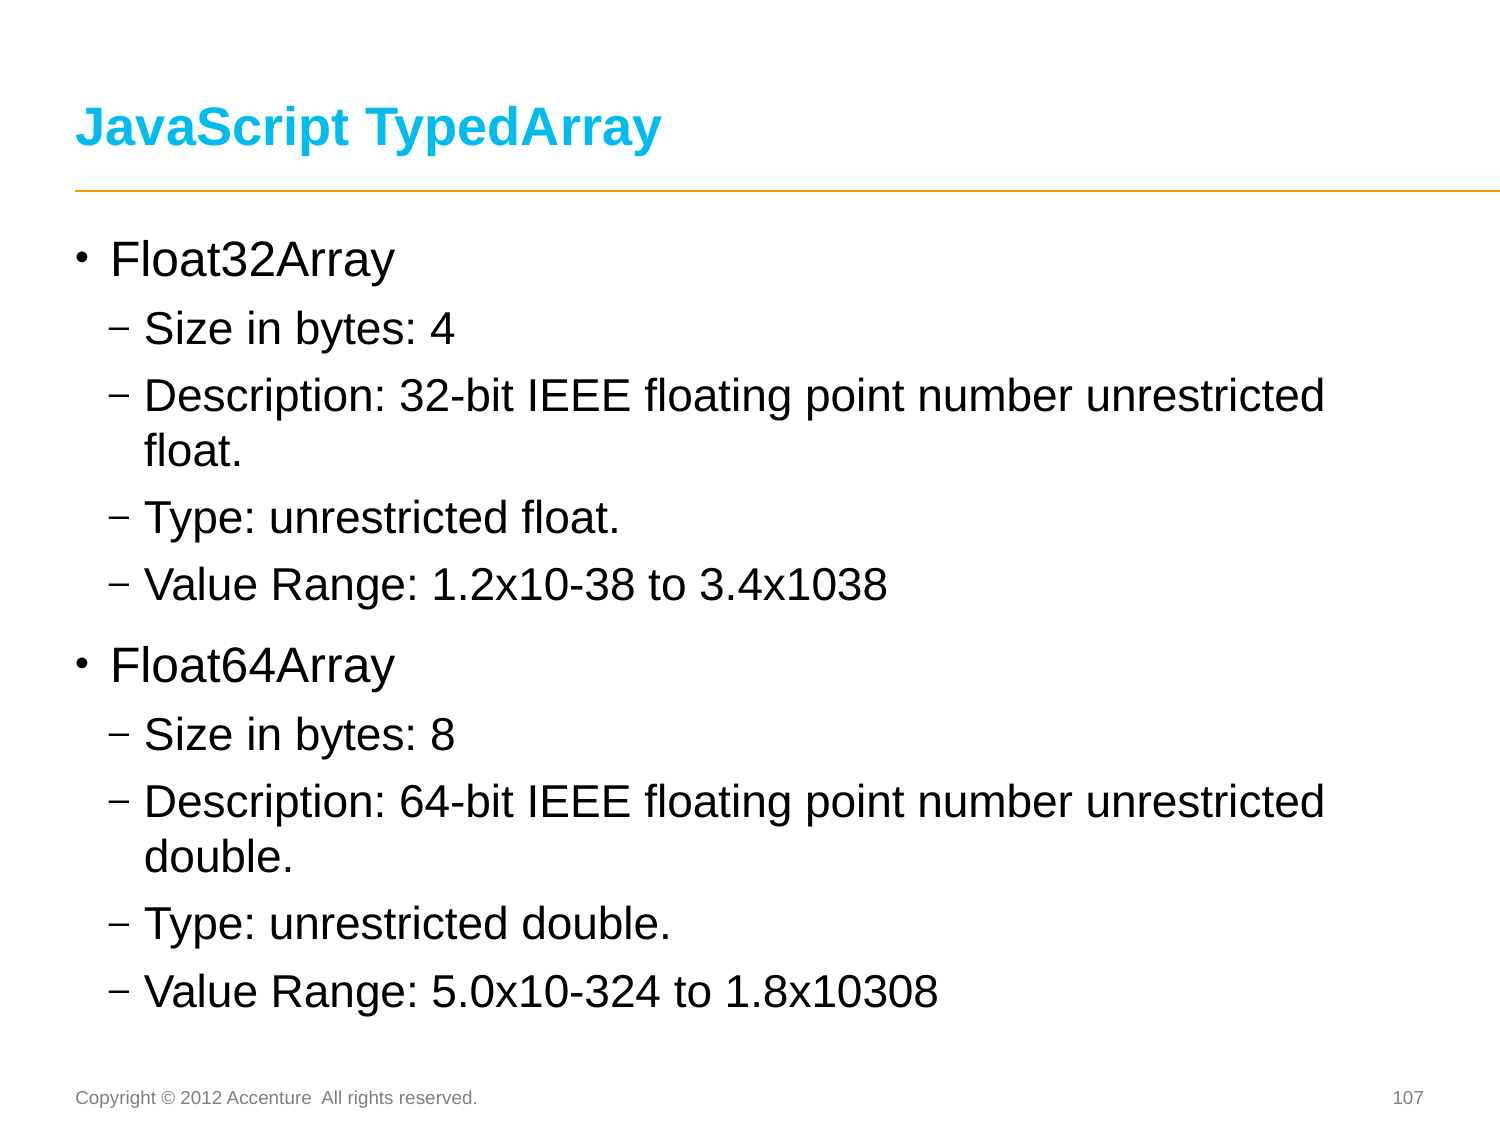

# JavaScript TypedArray
Float32Array
Size in bytes: 4
Description: 32-bit IEEE floating point number unrestricted float.
Type: unrestricted float.
Value Range: 1.2x10-38 to 3.4x1038
Float64Array
Size in bytes: 8
Description: 64-bit IEEE floating point number unrestricted double.
Type: unrestricted double.
Value Range: 5.0x10-324 to 1.8x10308